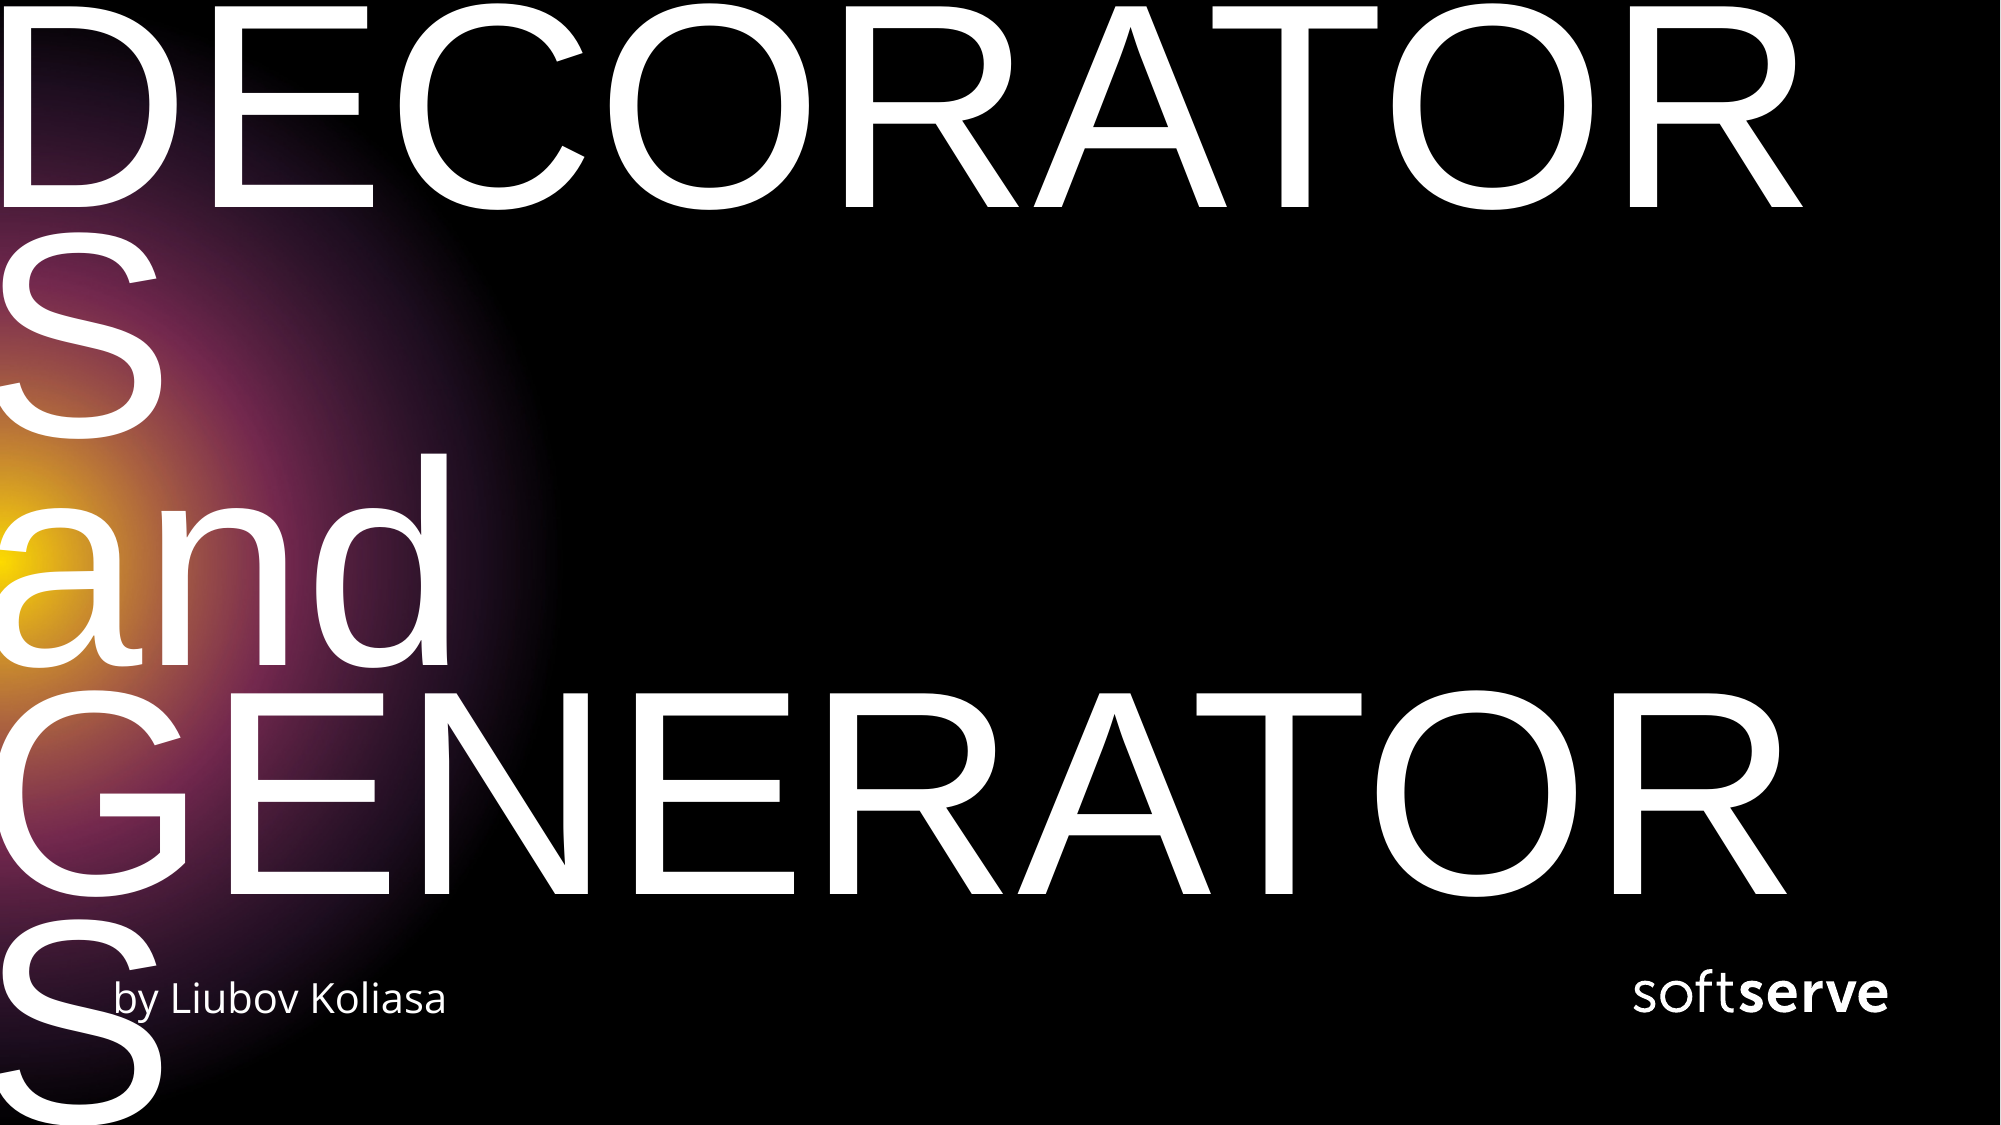

# DECORATORS and GENERATORS
by Liubov Koliasa